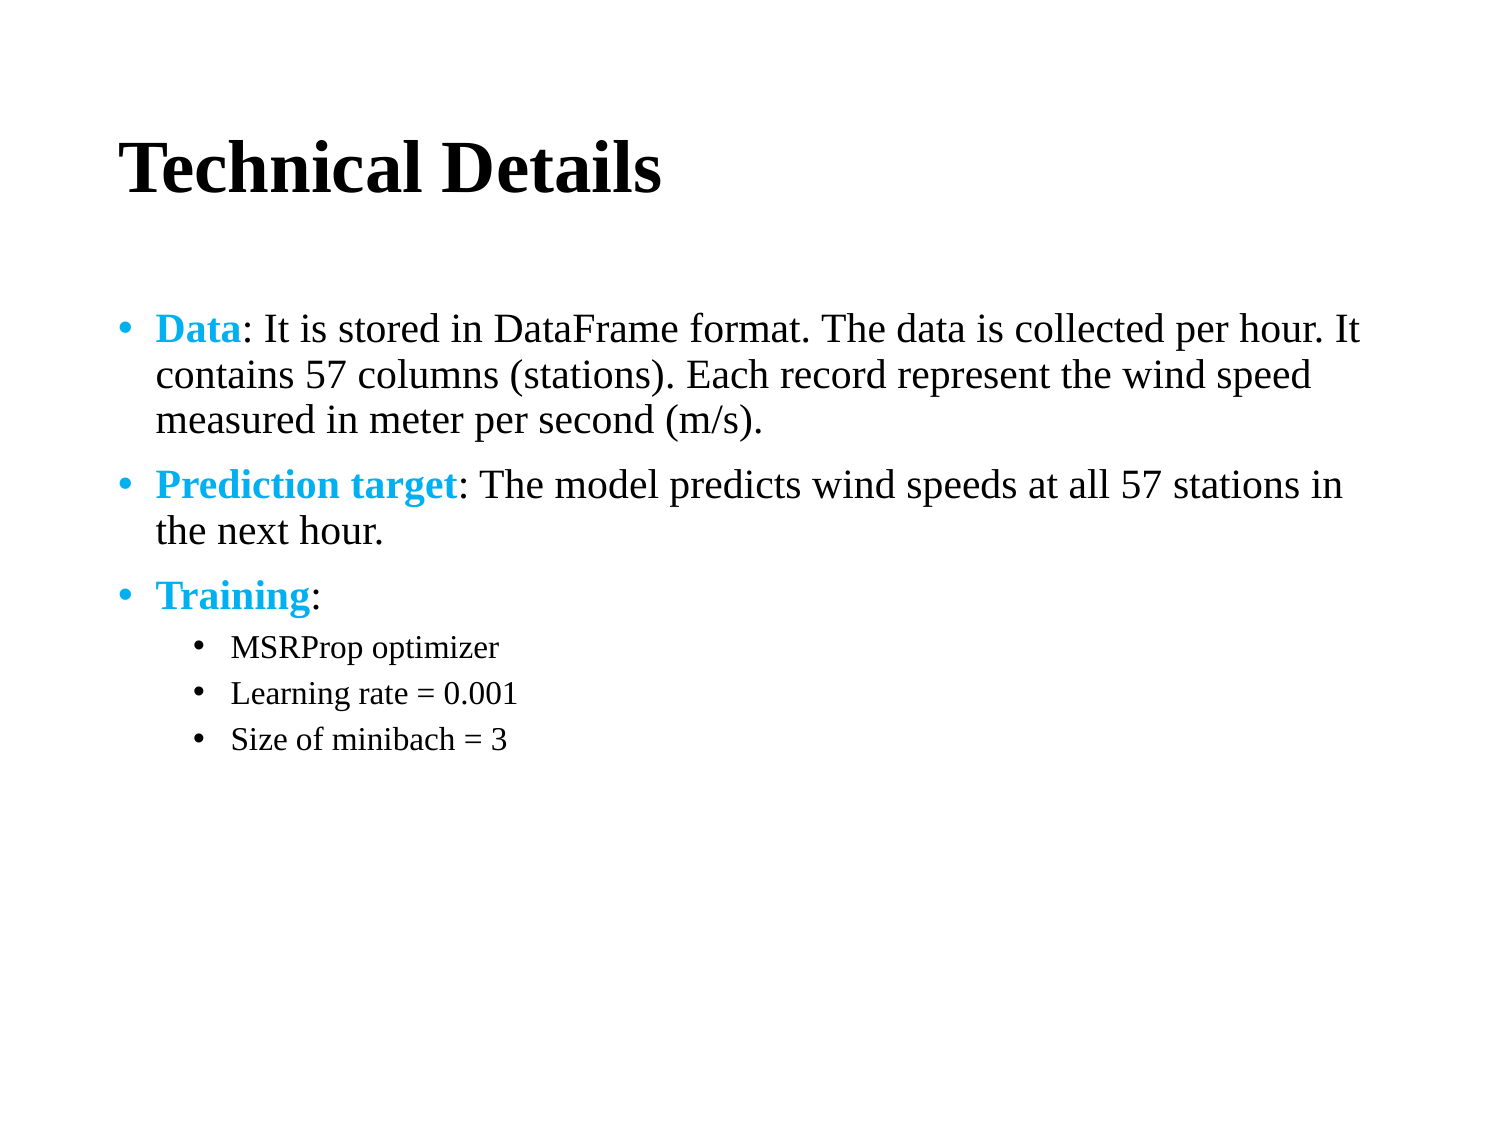

# Technical Details
Data: It is stored in DataFrame format. The data is collected per hour. It contains 57 columns (stations). Each record represent the wind speed measured in meter per second (m/s).
Prediction target: The model predicts wind speeds at all 57 stations in the next hour.
Training:
MSRProp optimizer
Learning rate = 0.001
Size of minibach = 3